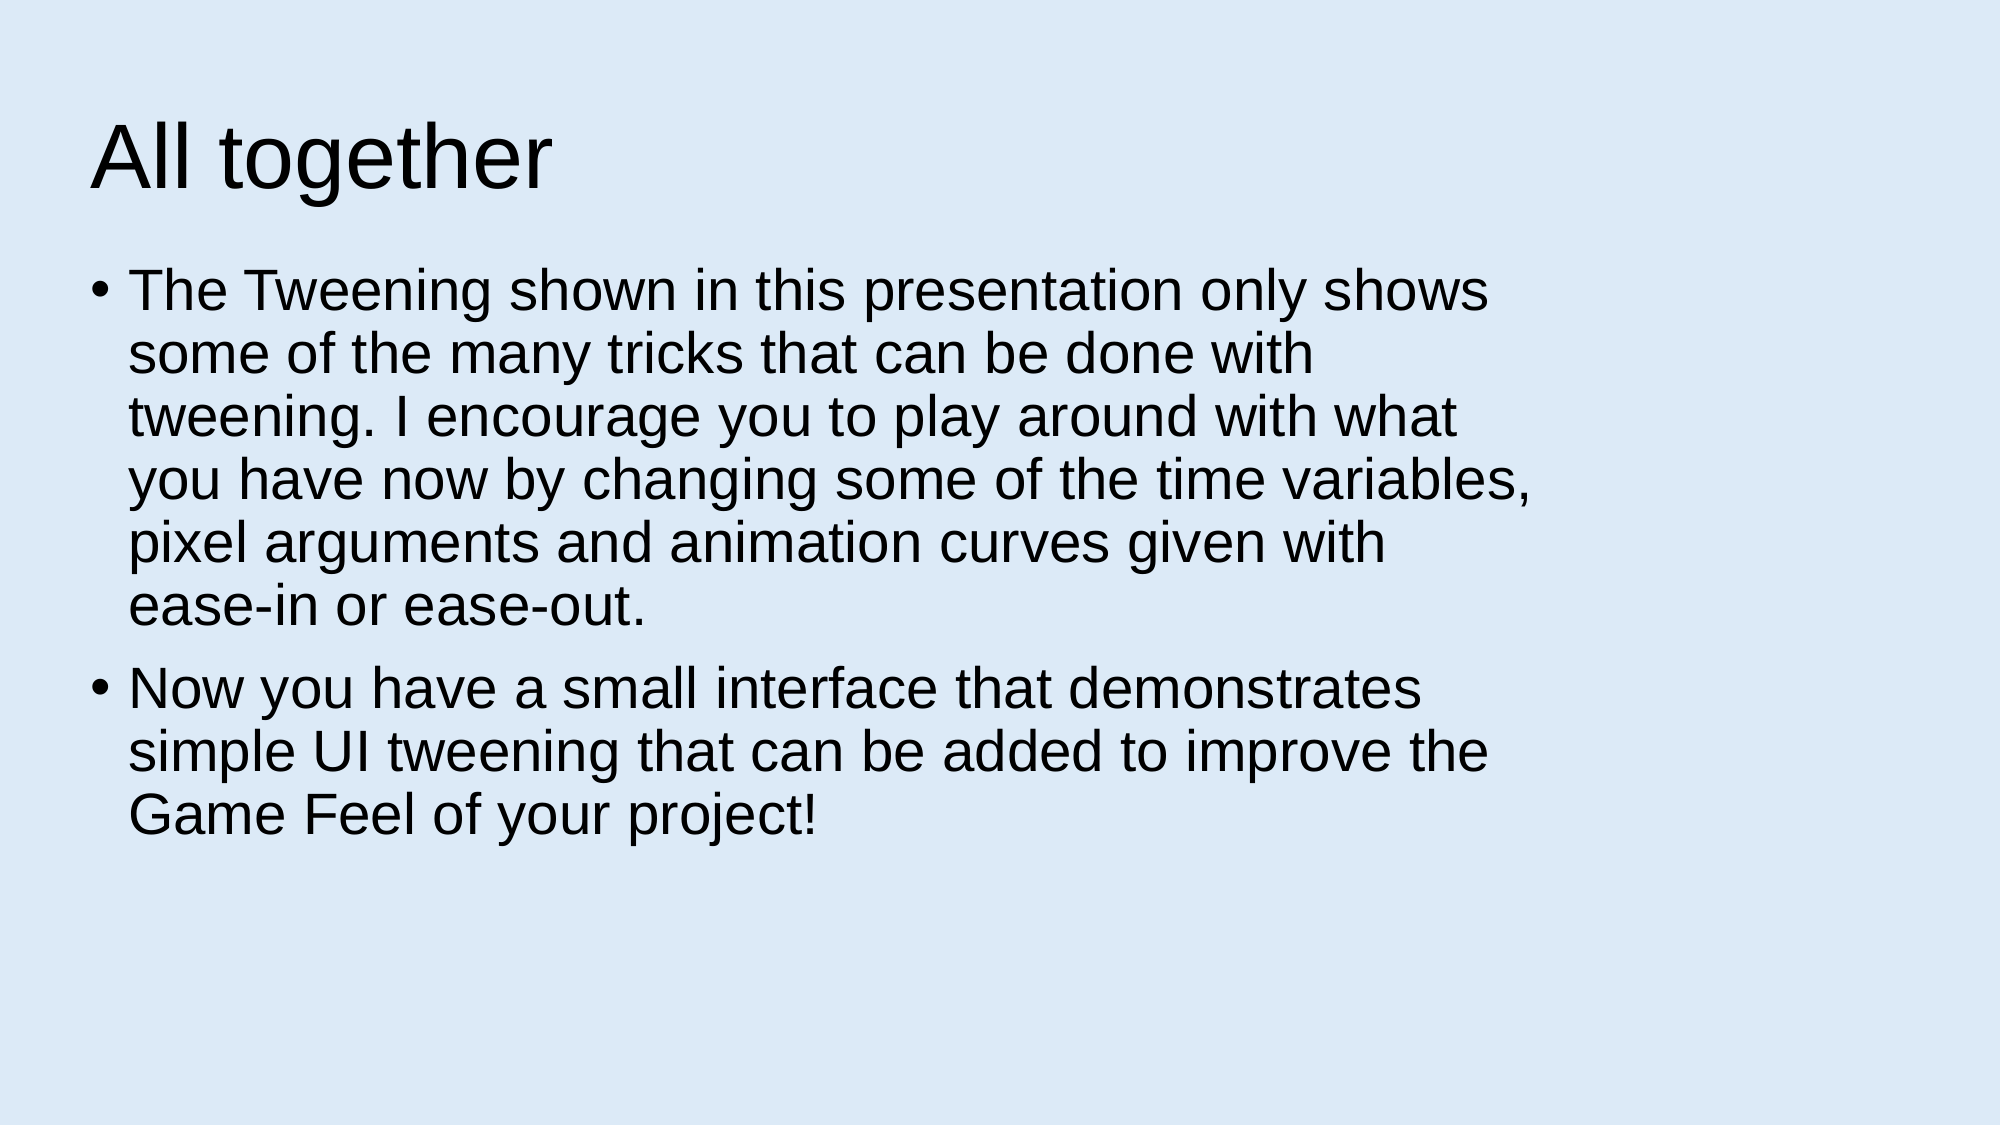

# All together
The Tweening shown in this presentation only shows some of the many tricks that can be done with tweening. I encourage you to play around with what you have now by changing some of the time variables, pixel arguments and animation curves given with ease-in or ease-out.
Now you have a small interface that demonstrates simple UI tweening that can be added to improve the Game Feel of your project!